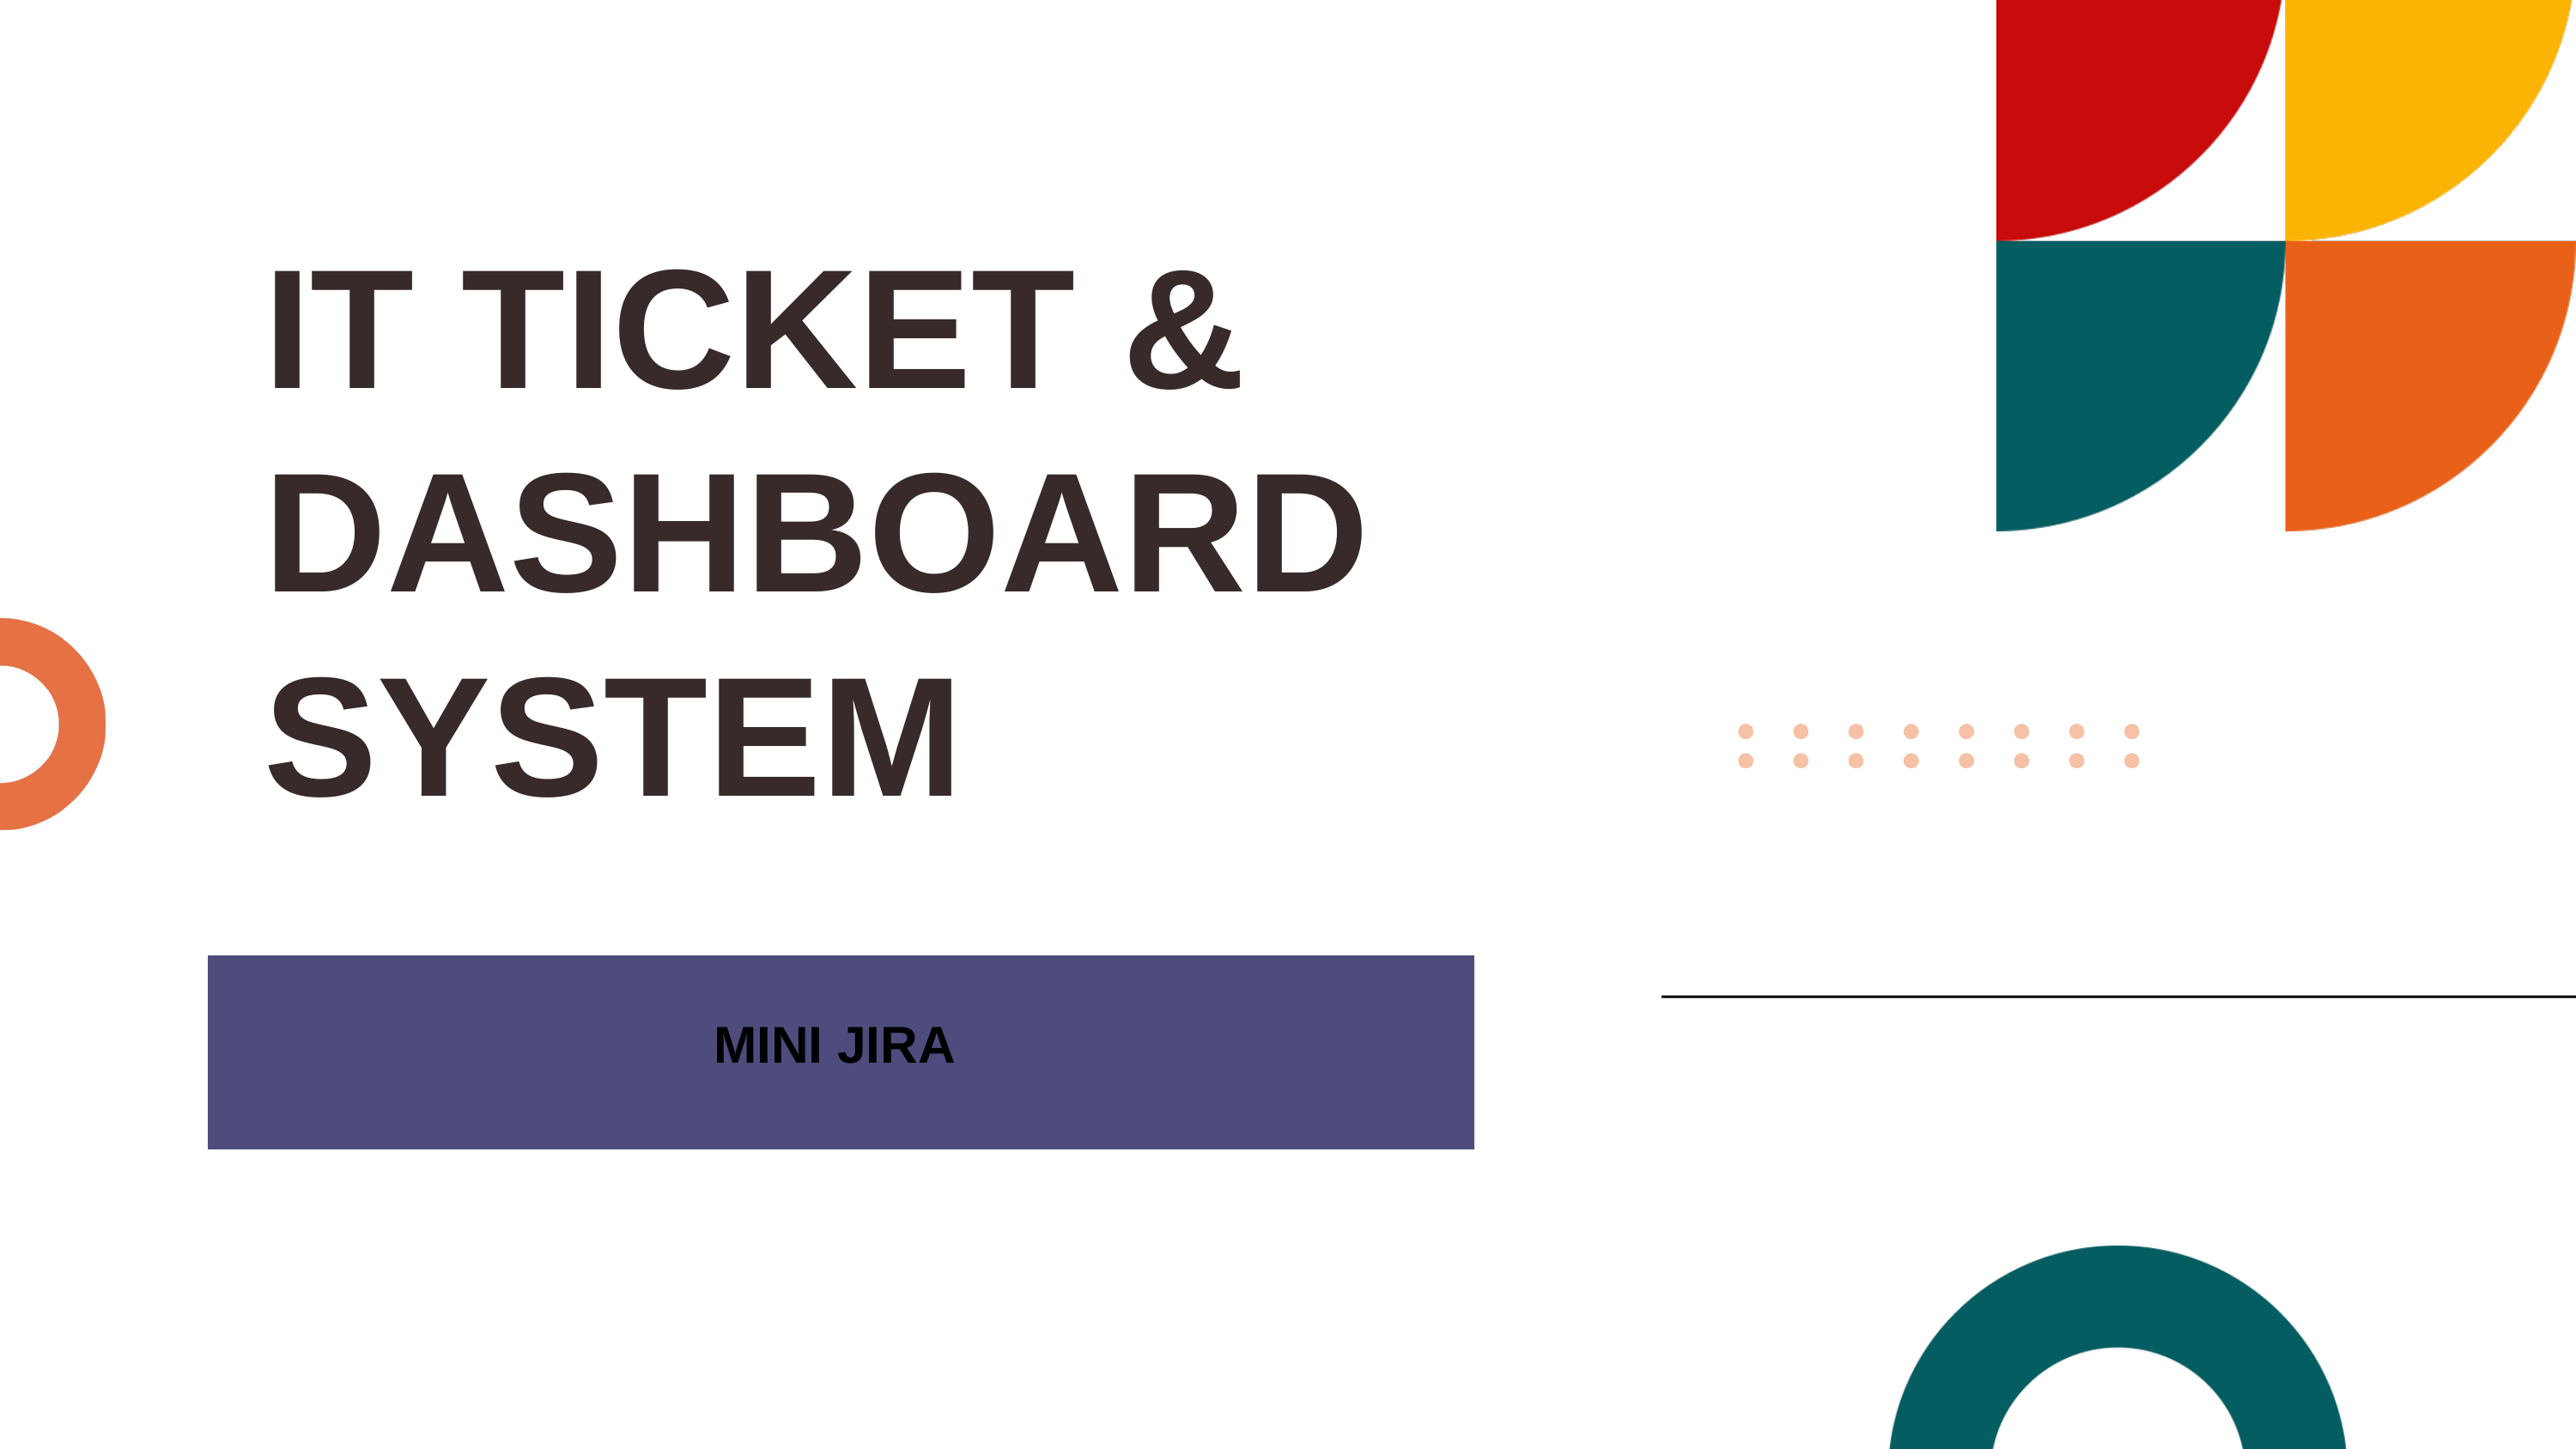

IT TICKET & DASHBOARD SYSTEM

MINI JIRA